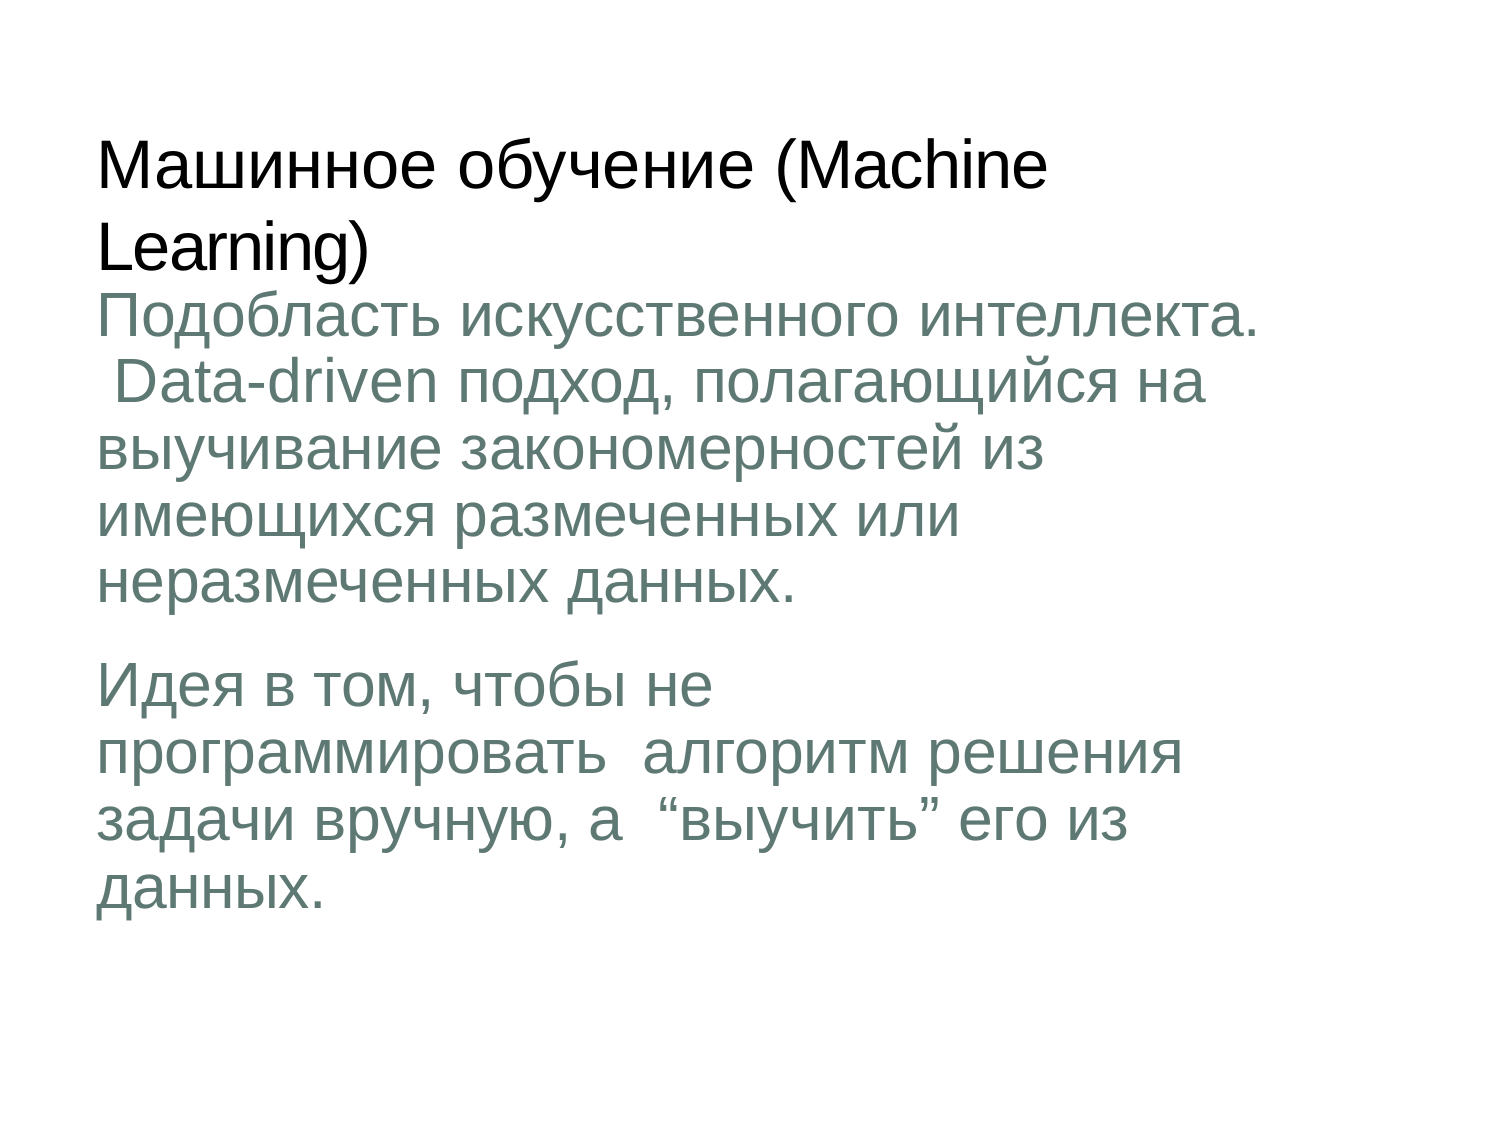

# Машинное обучение (Machine Learning)
Подобласть искусственного интеллекта.  Data-driven подход, полагающийся на  выучивание закономерностей из  имеющихся размеченных или  неразмеченных данных.
Идея в том, чтобы не программировать  алгоритм решения задачи вручную, а  “выучить” его из данных.